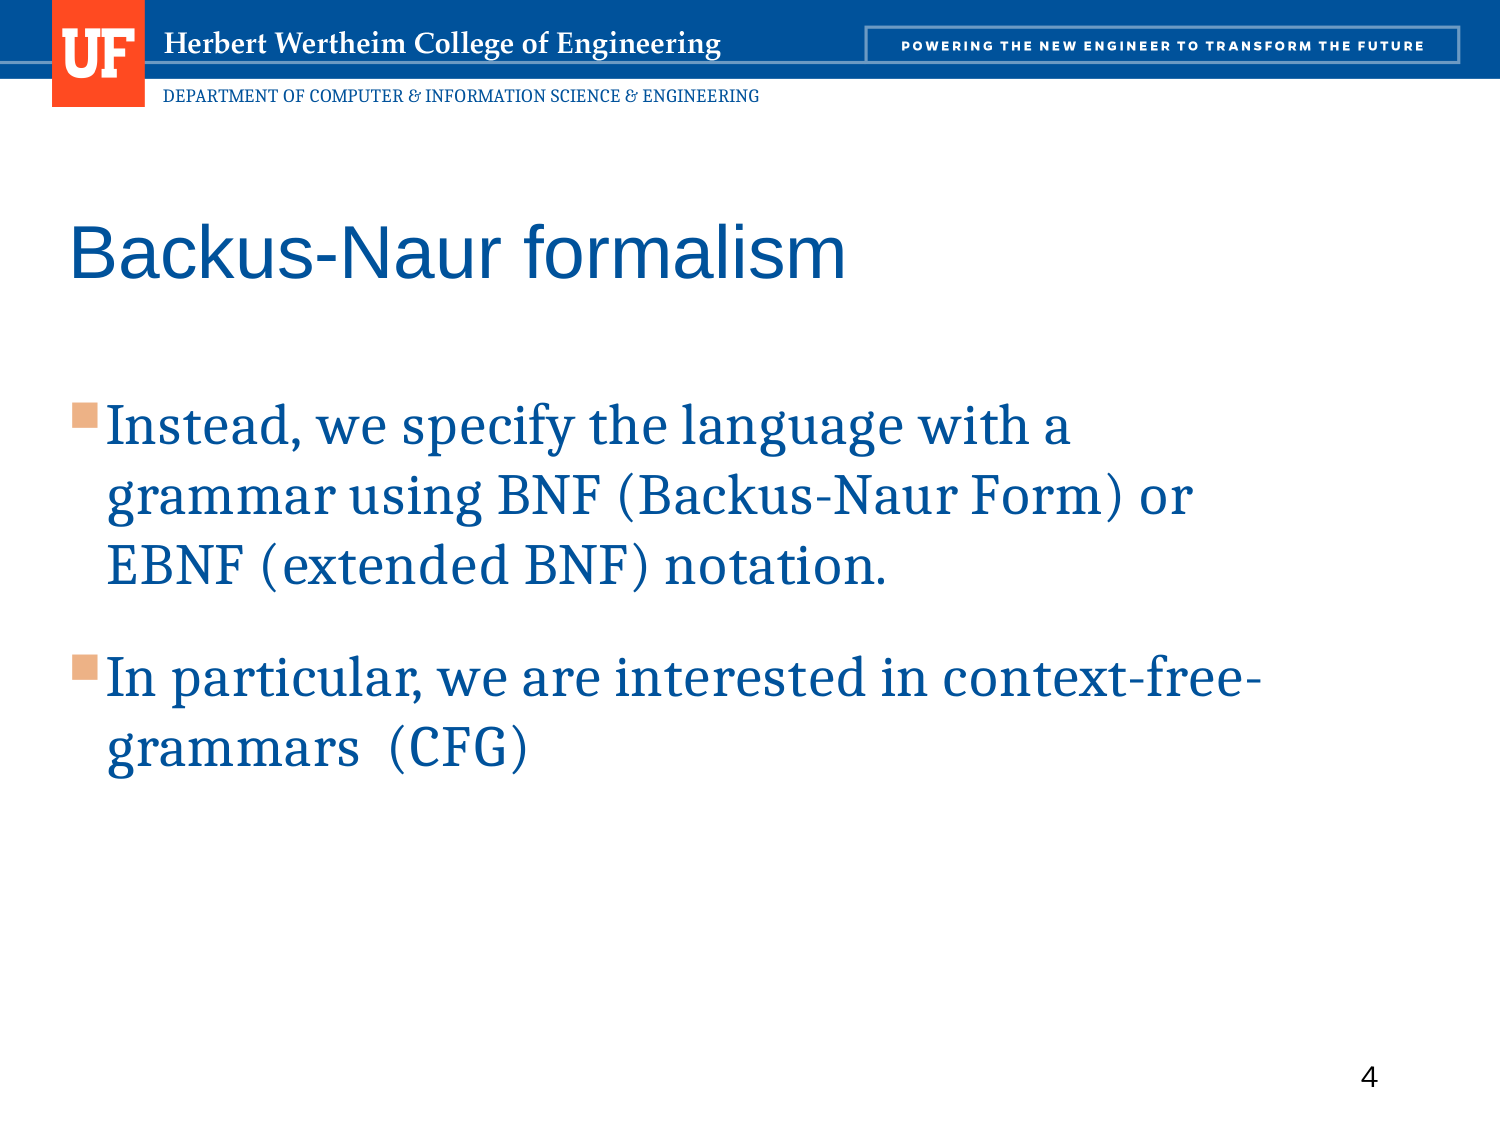

# Backus-Naur formalism
Instead, we specify the language with a grammar using BNF (Backus-Naur Form) or EBNF (extended BNF) notation.
In particular, we are interested in context-free-grammars  (CFG)

4